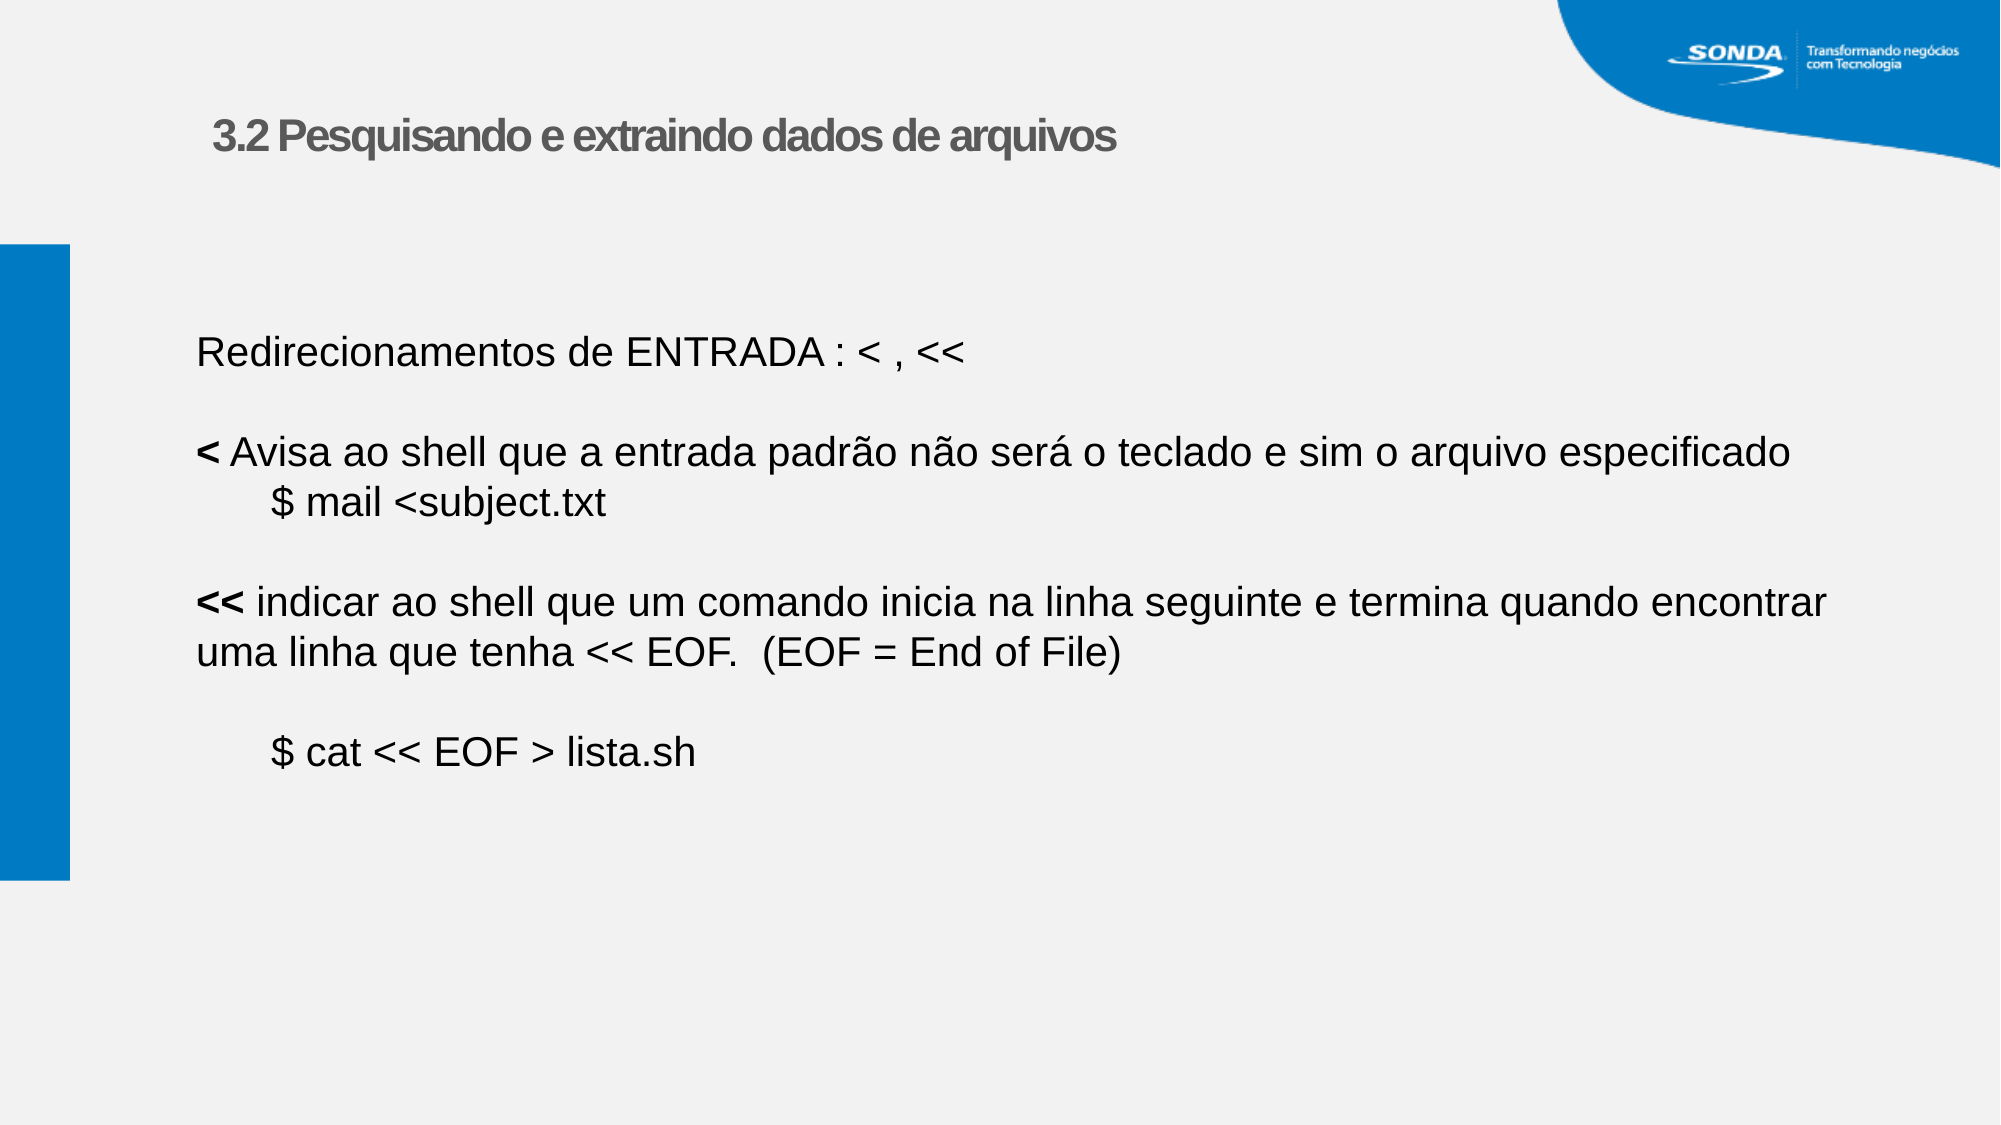

3.2 Pesquisando e extraindo dados de arquivos

Redirecionamentos de ENTRADA : < , <<

< Avisa ao shell que a entrada padrão não será o teclado e sim o arquivo especificado
$ mail <subject.txt

<< indicar ao shell que um comando inicia na linha seguinte e termina quando encontrar uma linha que tenha << EOF.  (EOF = End of File)

$ cat << EOF > lista.sh